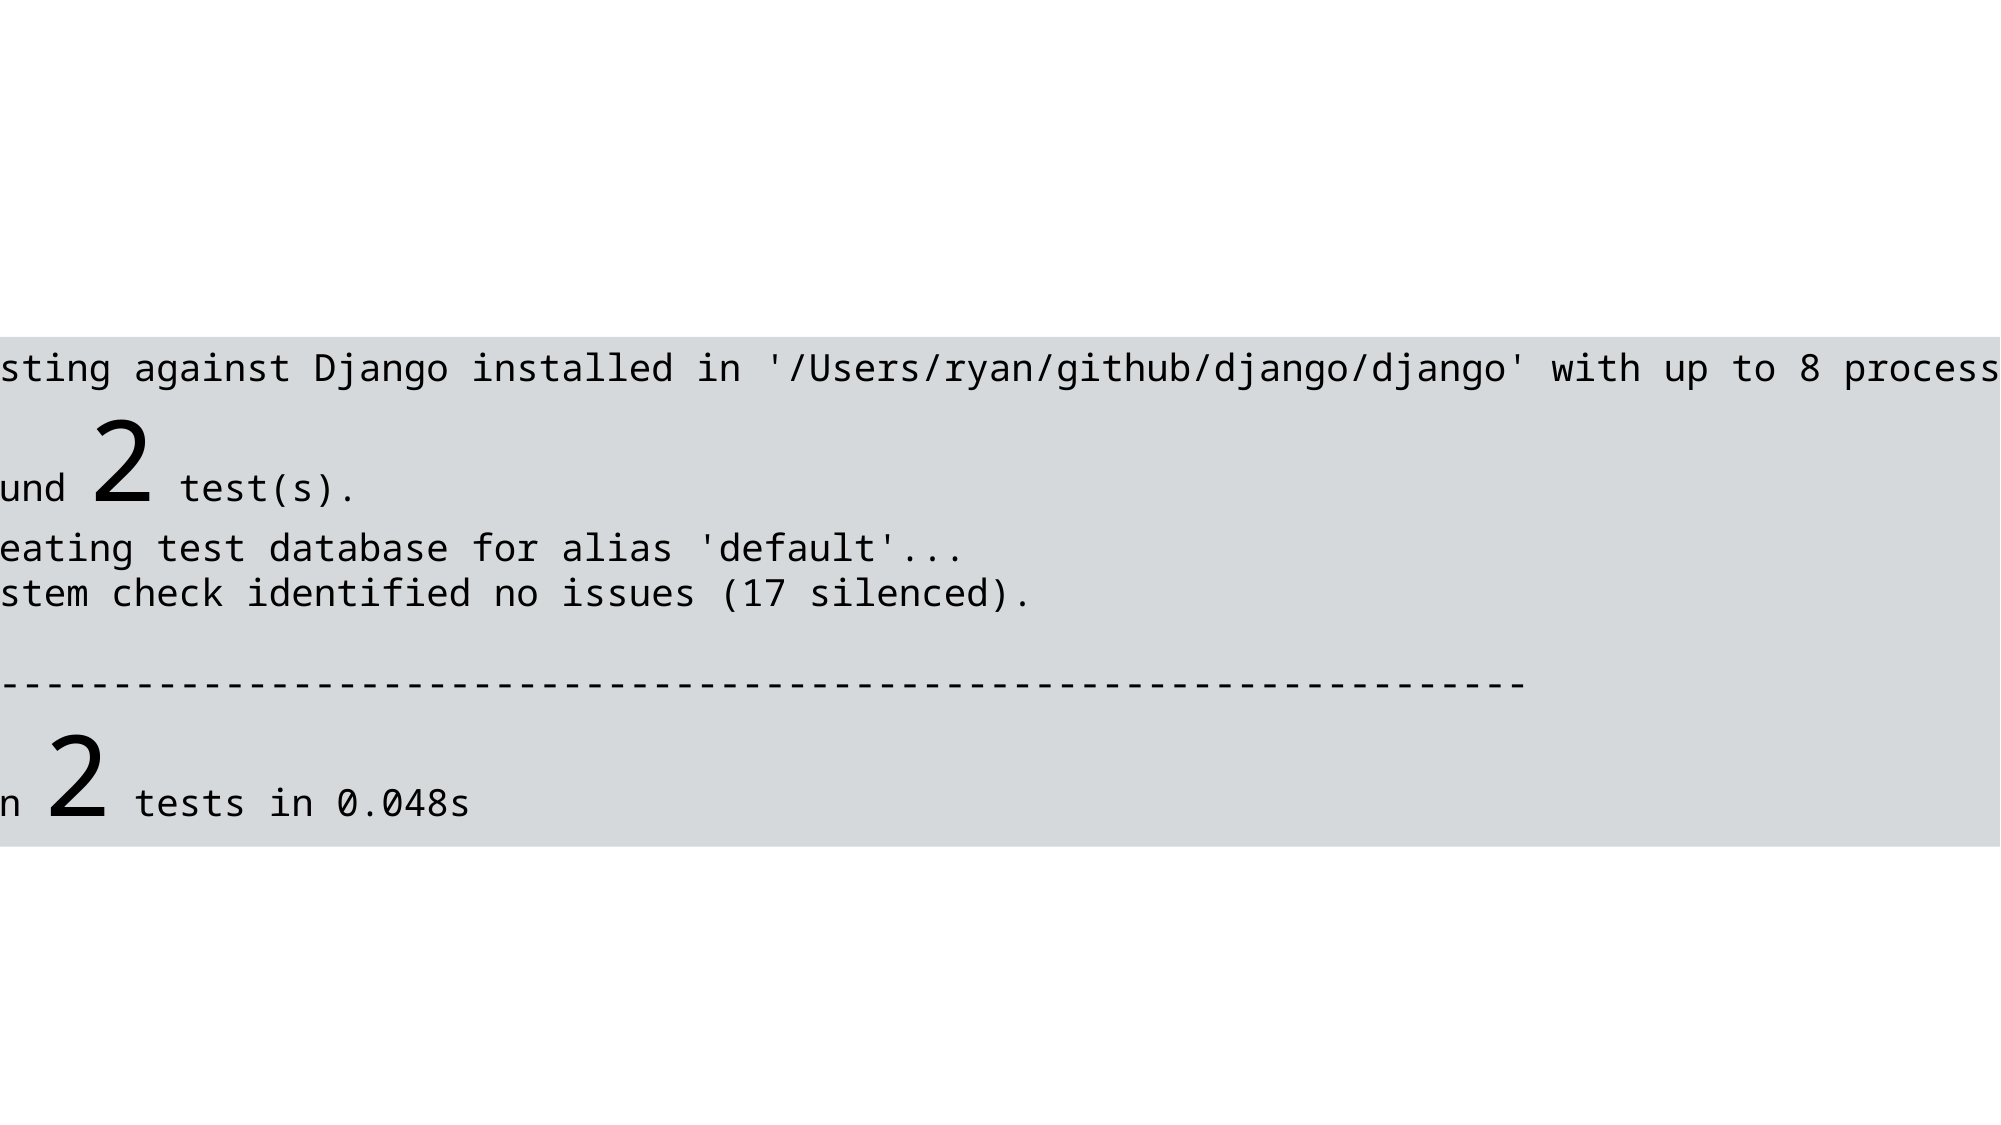

#
Testing against Django installed in '/Users/ryan/github/django/django' with up to 8 processes
Found 2 test(s).
Creating test database for alias 'default'...
System check identified no issues (17 silenced).
..
----------------------------------------------------------------------
Ran 2 tests in 0.048s